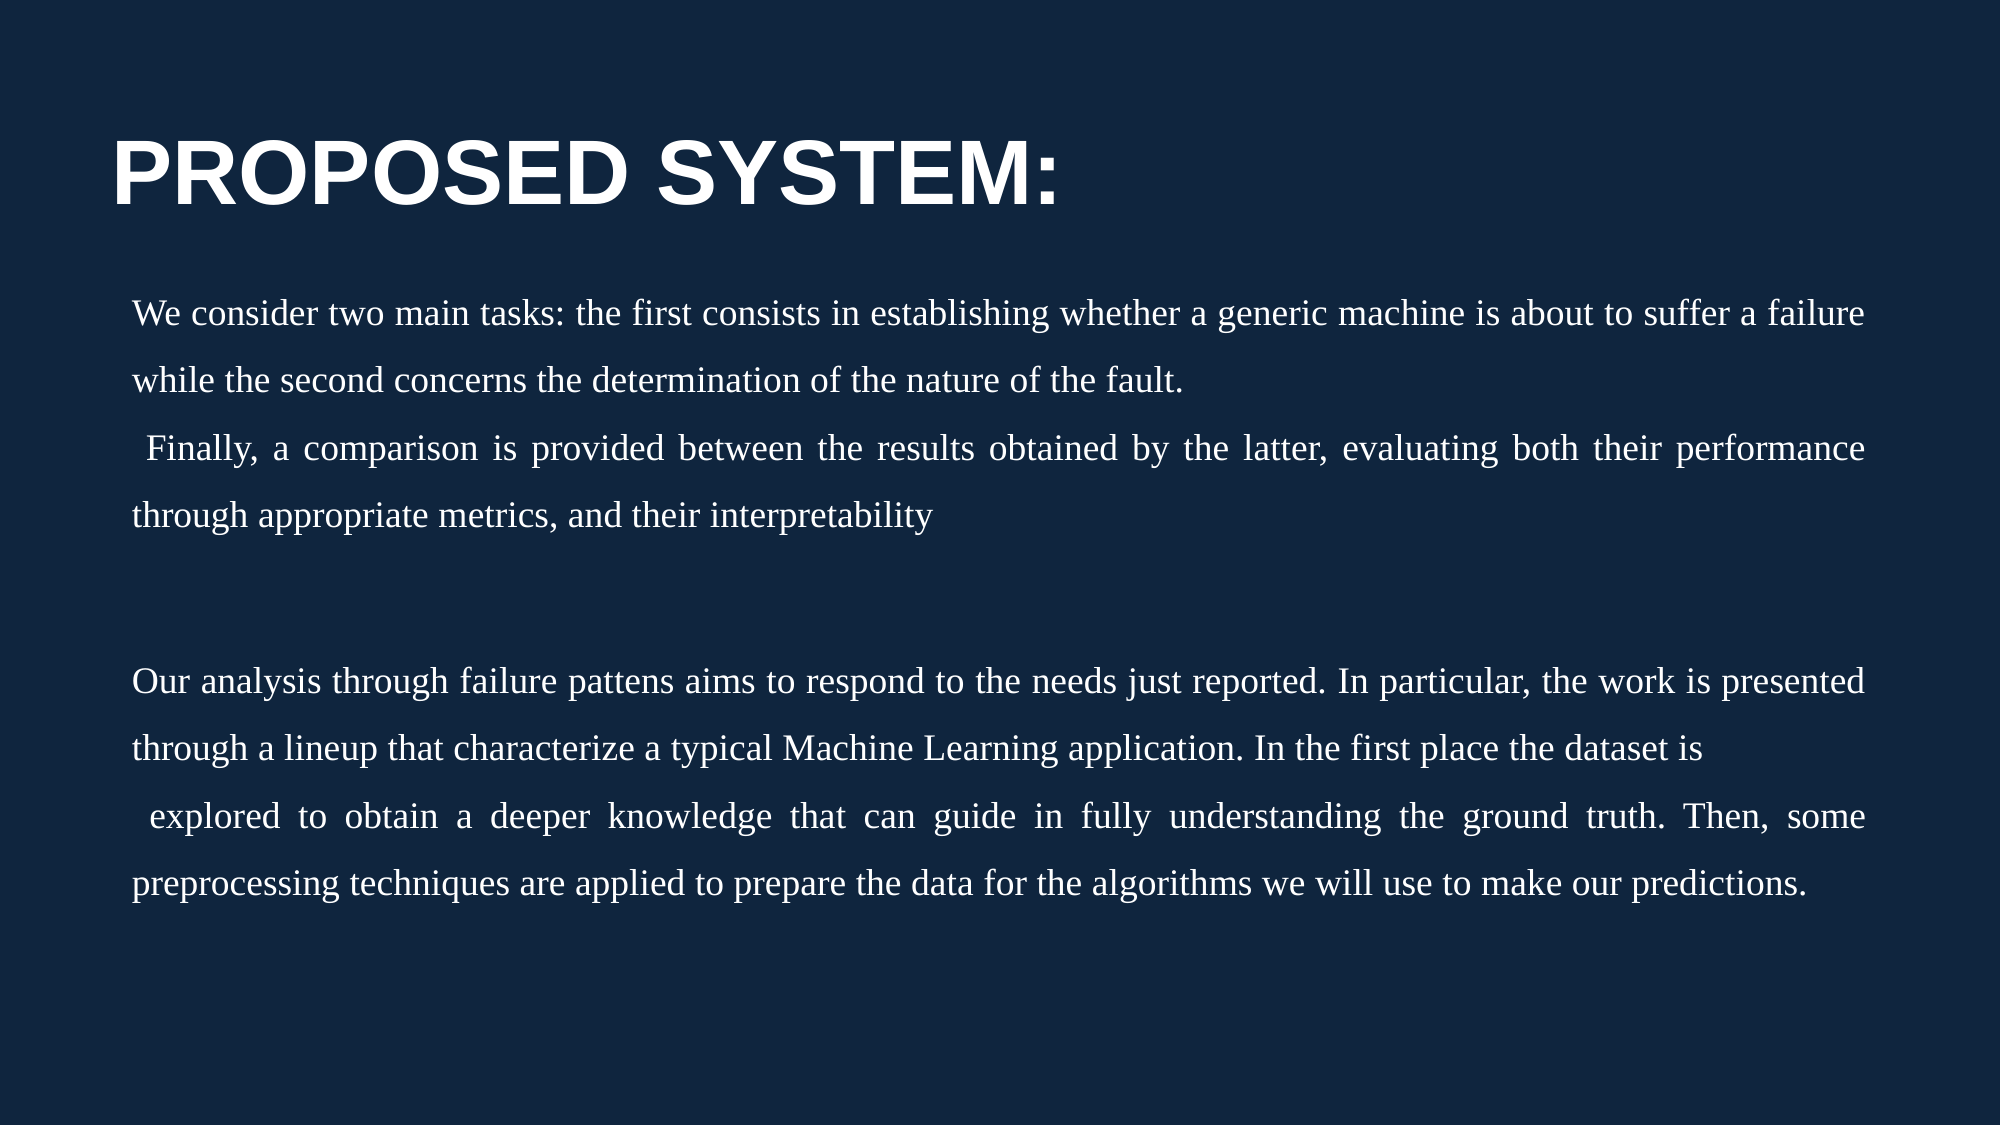

# PROPOSED SYSTEM:
We consider two main tasks: the first consists in establishing whether a generic machine is about to suffer a failure while the second concerns the determination of the nature of the fault.
 Finally, a comparison is provided between the results obtained by the latter, evaluating both their performance through appropriate metrics, and their interpretability
Our analysis through failure pattens aims to respond to the needs just reported. In particular, the work is presented through a lineup that characterize a typical Machine Learning application. In the first place the dataset is
 explored to obtain a deeper knowledge that can guide in fully understanding the ground truth. Then, some preprocessing techniques are applied to prepare the data for the algorithms we will use to make our predictions.